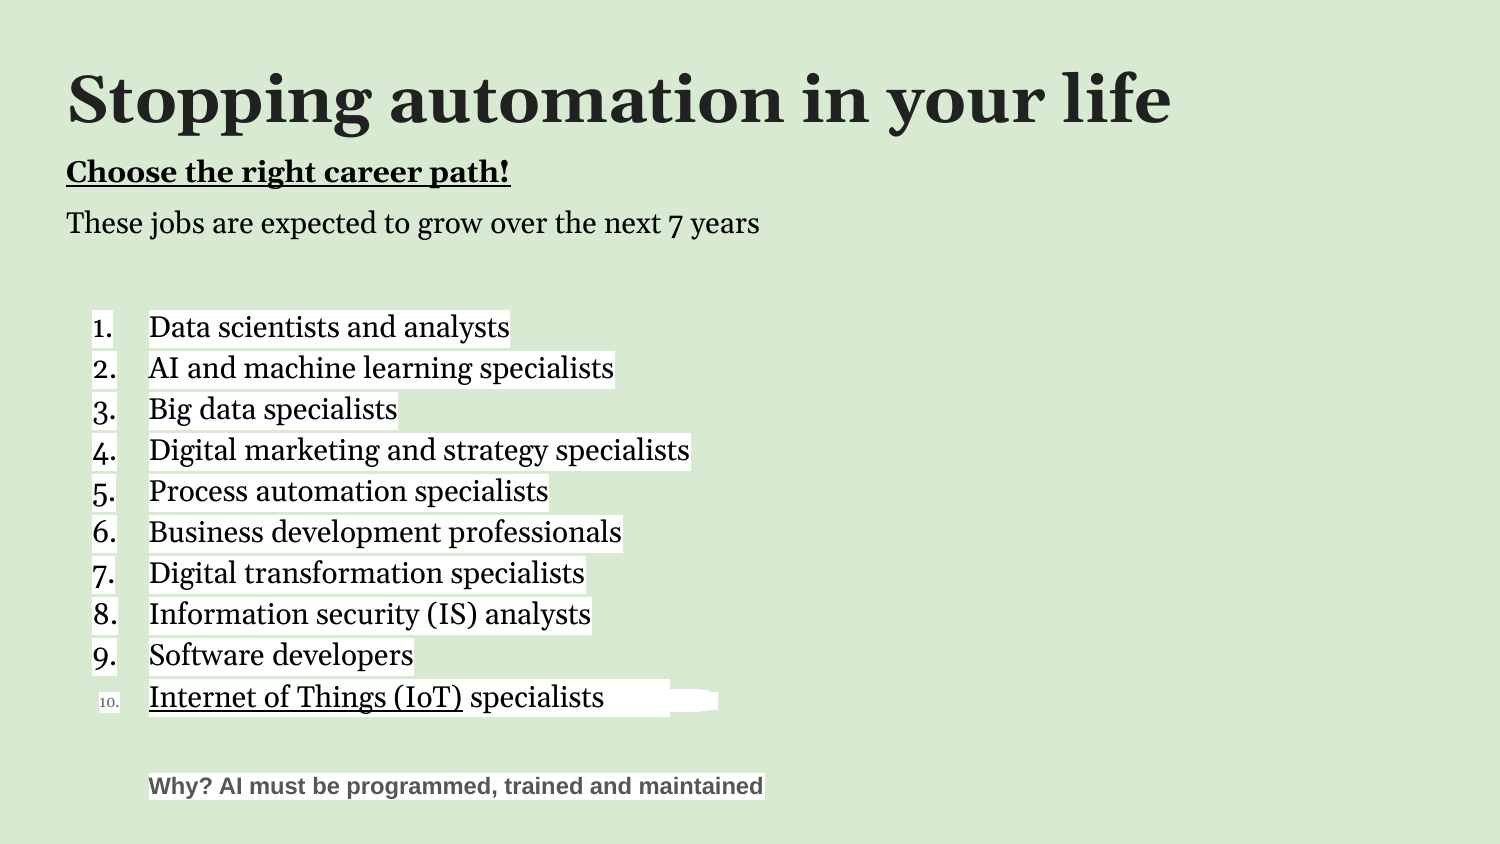

# Stopping automation in your life
Choose the right career path!
These jobs are expected to grow over the next 7 years

Data scientists and analysts
AI and machine learning specialists
Big data specialists
Digital marketing and strategy specialists
Process automation specialists
Business development professionals
Digital transformation specialists
Information security (IS) analysts
Software developers
Internet of Things (IoT) specialists

Why? AI must be programmed, trained and maintained